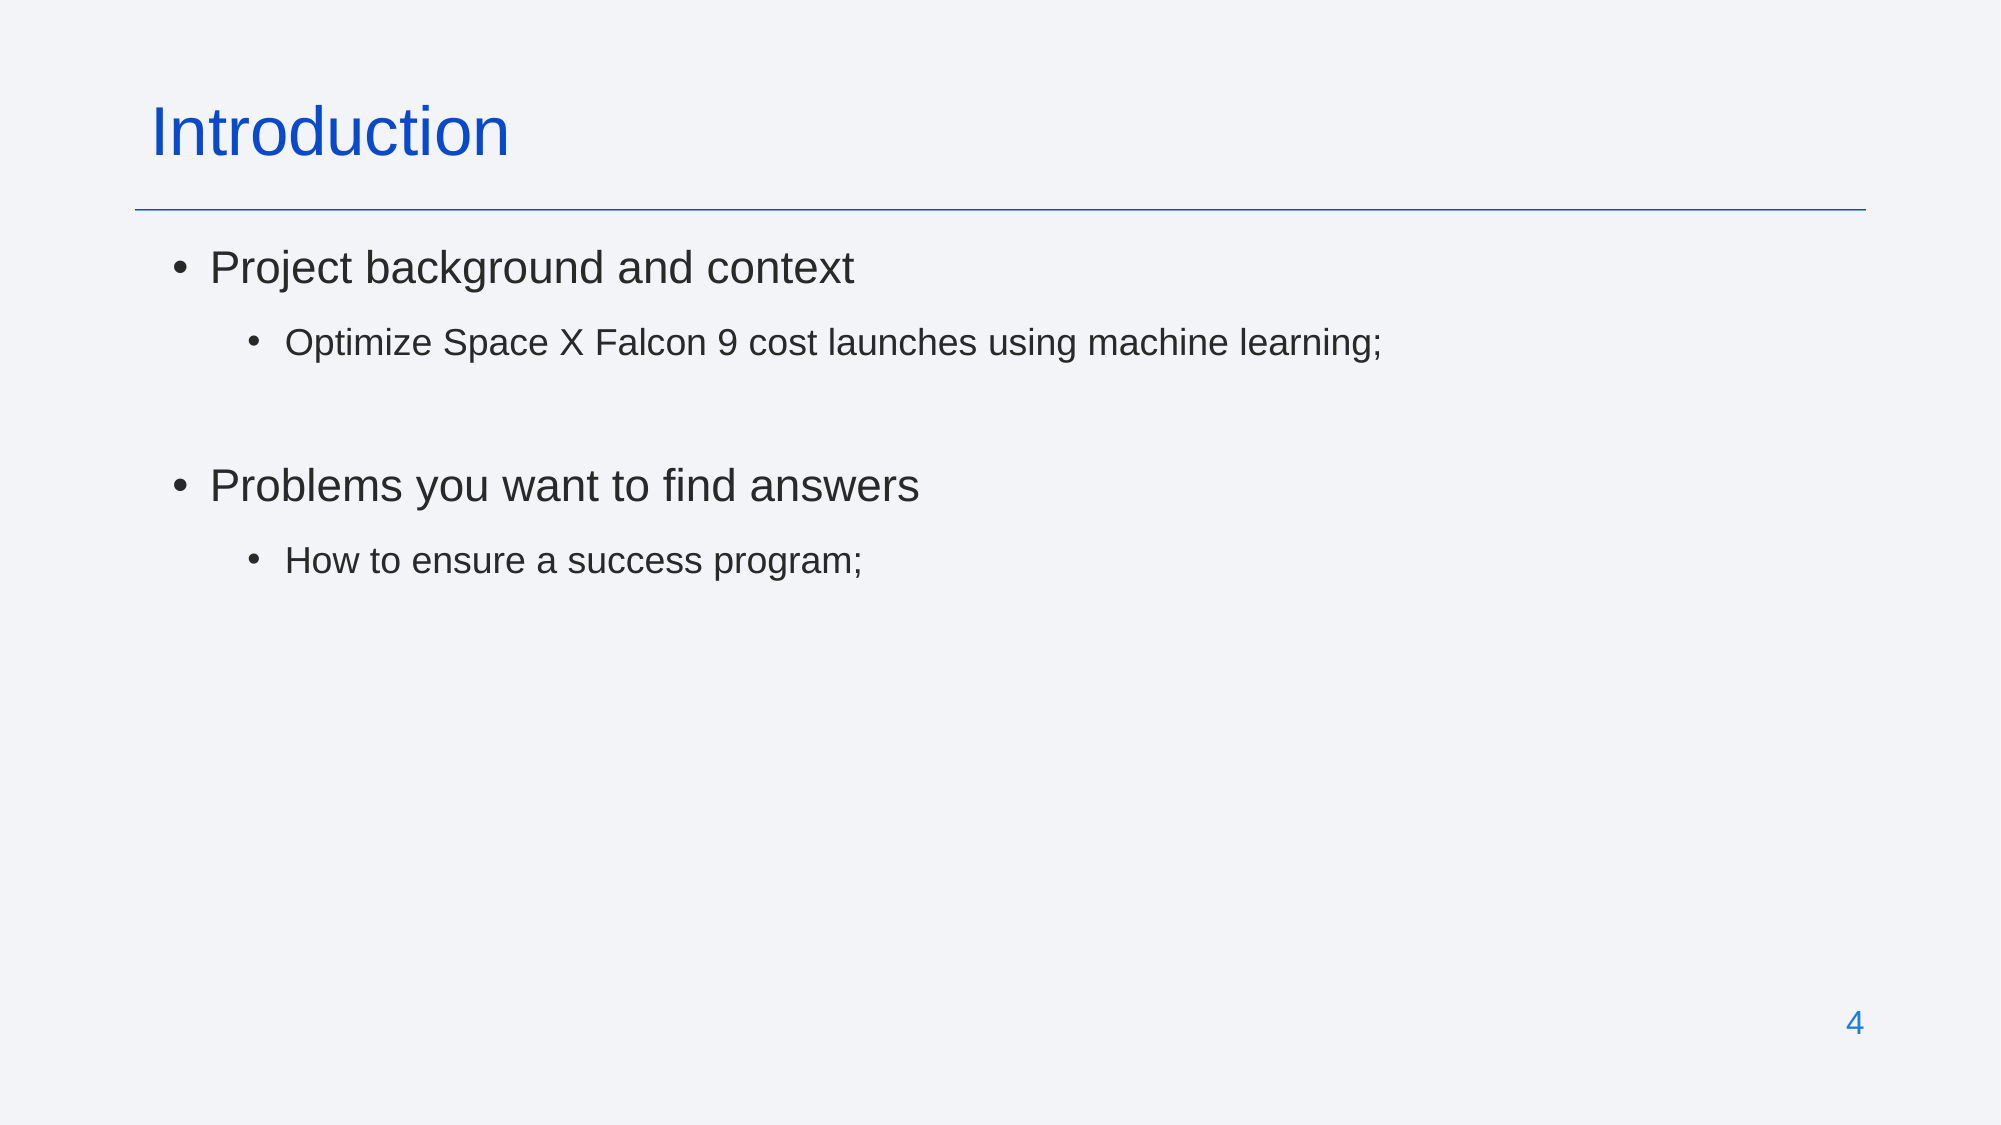

Introduction
Project background and context
Optimize Space X Falcon 9 cost launches using machine learning;

Problems you want to find answers
How to ensure a success program;
4